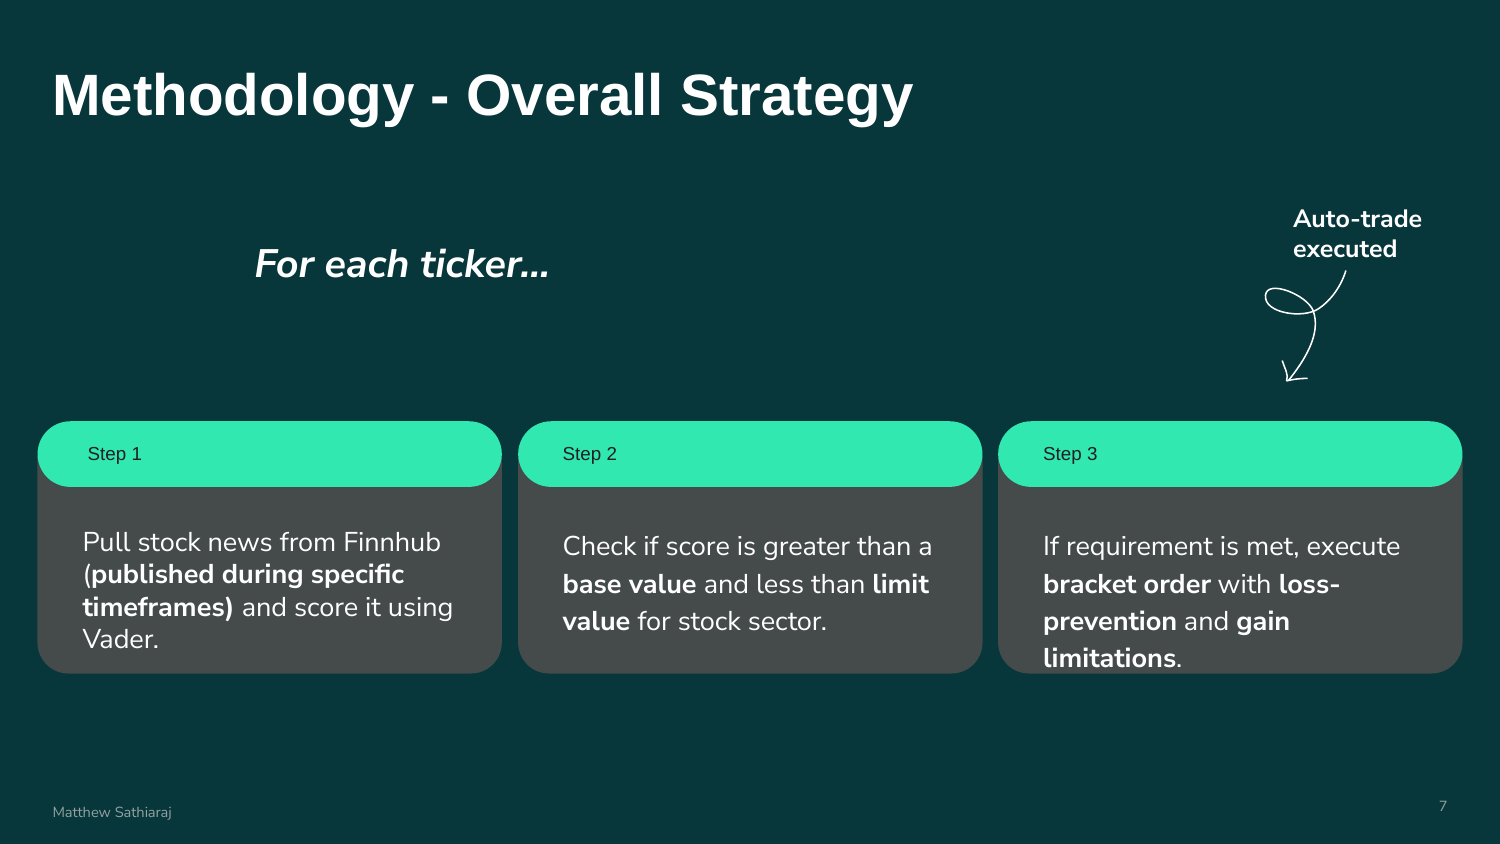

# Methodology - Overall Strategy
Auto-trade executed
For each ticker…

 Step 1
Step 2

Step 3

Pull stock news from Finnhub (published during specific timeframes) and score it using Vader.
Check if score is greater than a base value and less than limit value for stock sector.
If requirement is met, execute bracket order with loss-prevention and gain limitations.
Matthew Sathiaraj